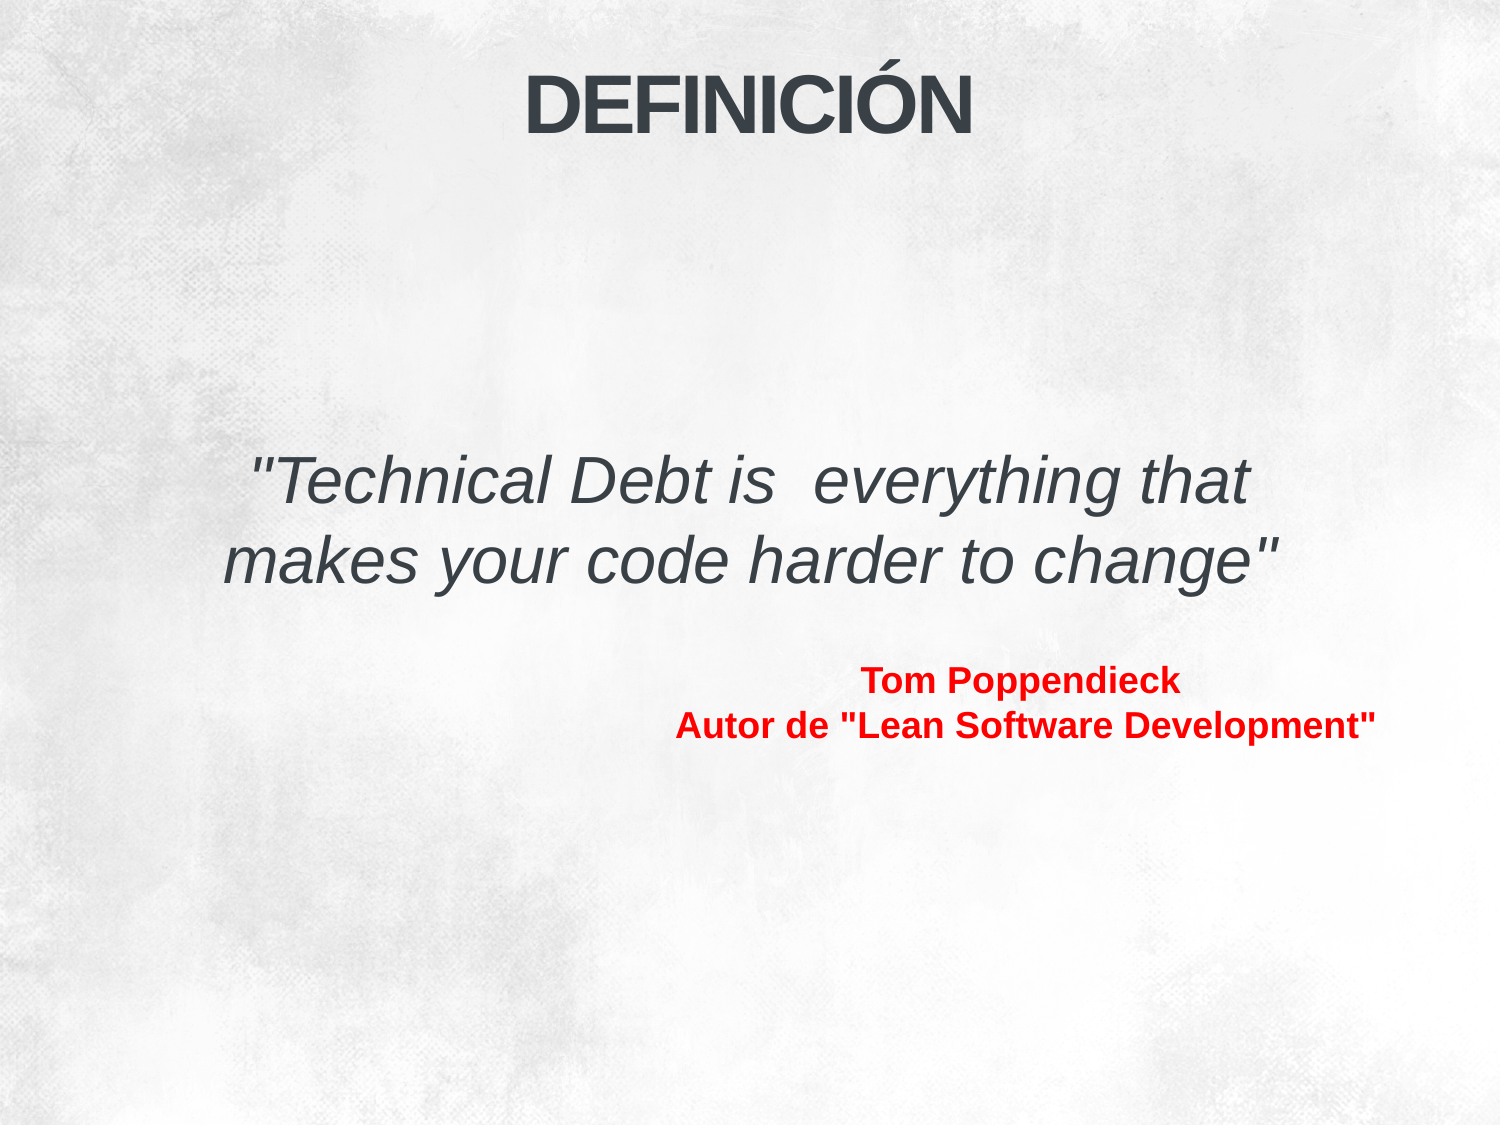

# DEFINICIÓN
"Technical Debt is  everything that makes your code harder to change"
Tom Poppendieck
Autor de "Lean Software Development"